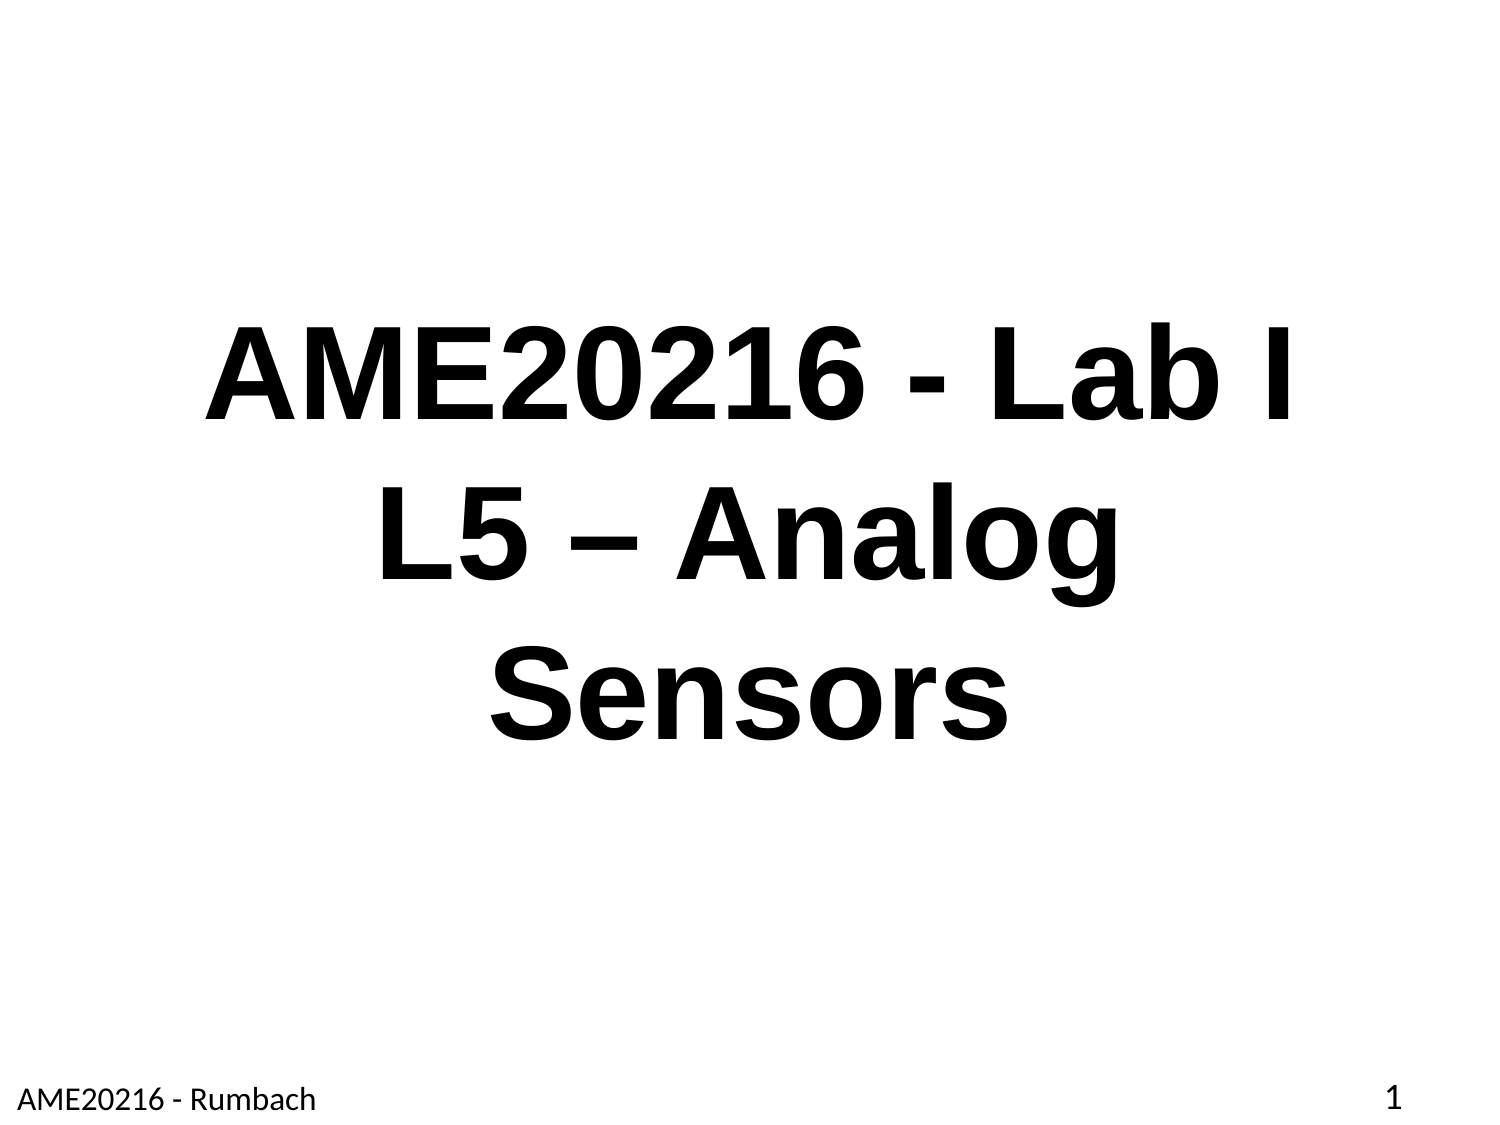

# AME20216 - Lab I L5 – Analog Sensors